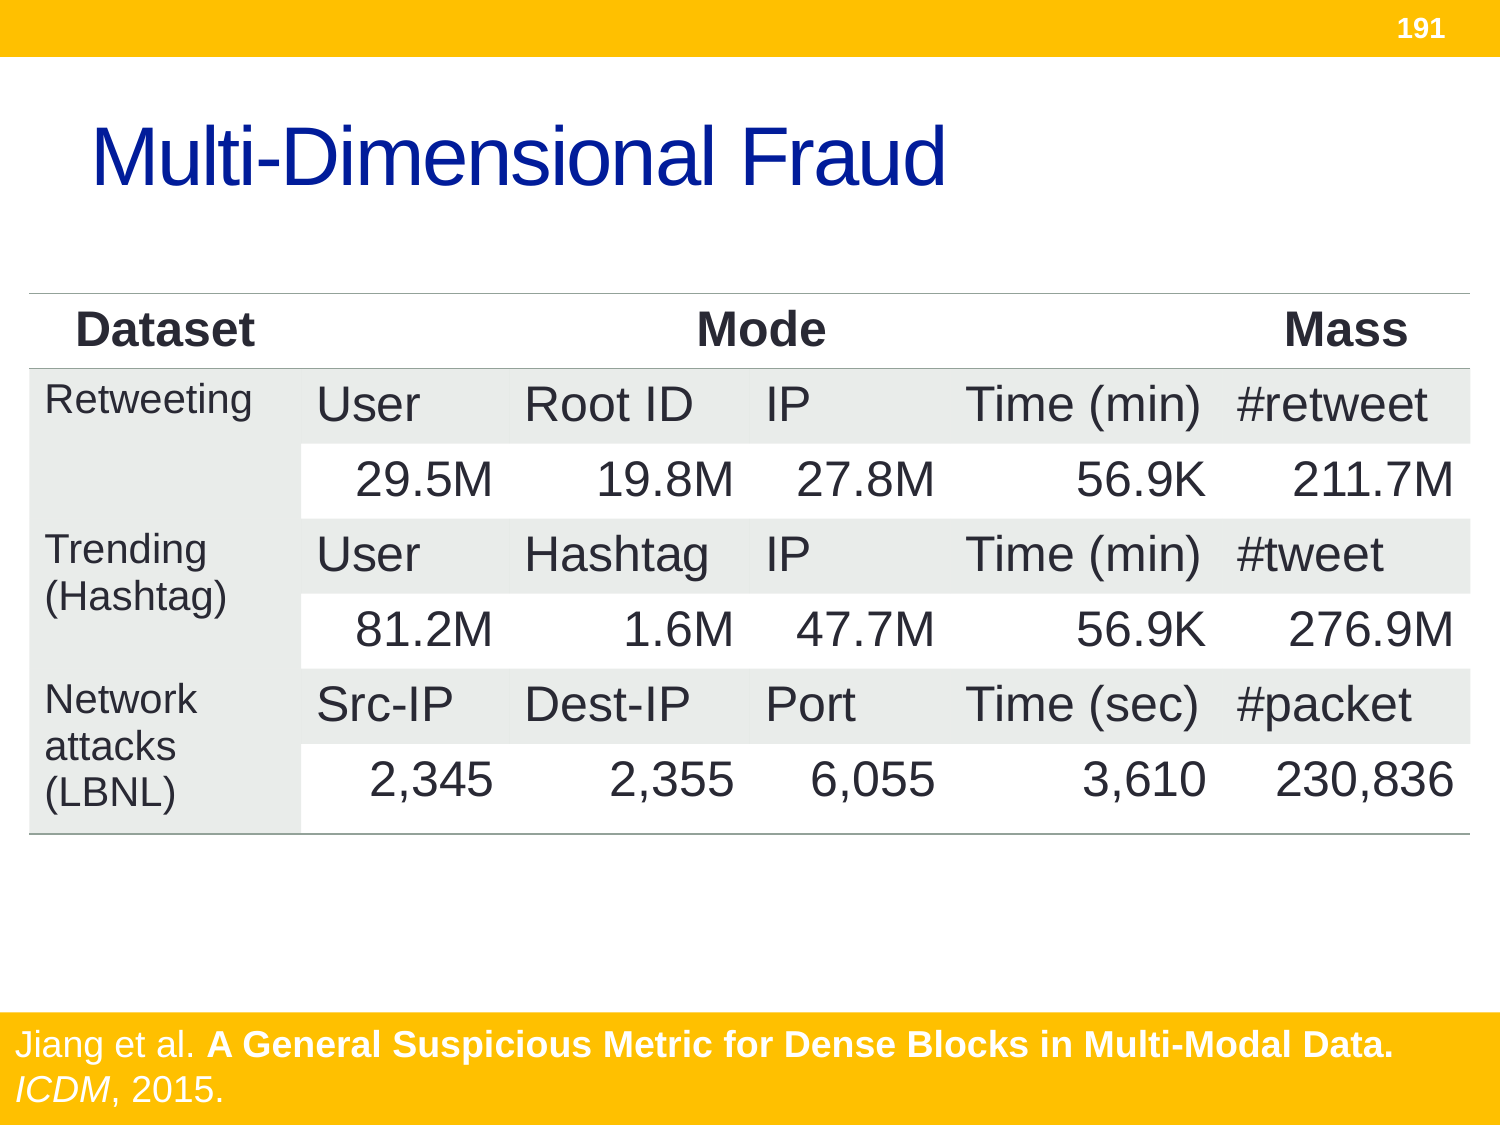

191
# Multi-Dimensional Fraud
| Dataset | Mode |  |  |  | Mass |
| --- | --- | --- | --- | --- | --- |
| Retweeting | User | Root ID | IP | Time (min) | #retweet |
|  | 29.5M | 19.8M | 27.8M | 56.9K | 211.7M |
| Trending (Hashtag) | User | Hashtag | IP | Time (min) | #tweet |
|  | 81.2M | 1.6M | 47.7M | 56.9K | 276.9M |
| Network attacks (LBNL) | Src-IP | Dest-IP | Port | Time (sec) | #packet |
|  | 2,345 | 2,355 | 6,055 | 3,610 | 230,836 |
Jiang et al. A General Suspicious Metric for Dense Blocks in Multi-Modal Data. ICDM, 2015.